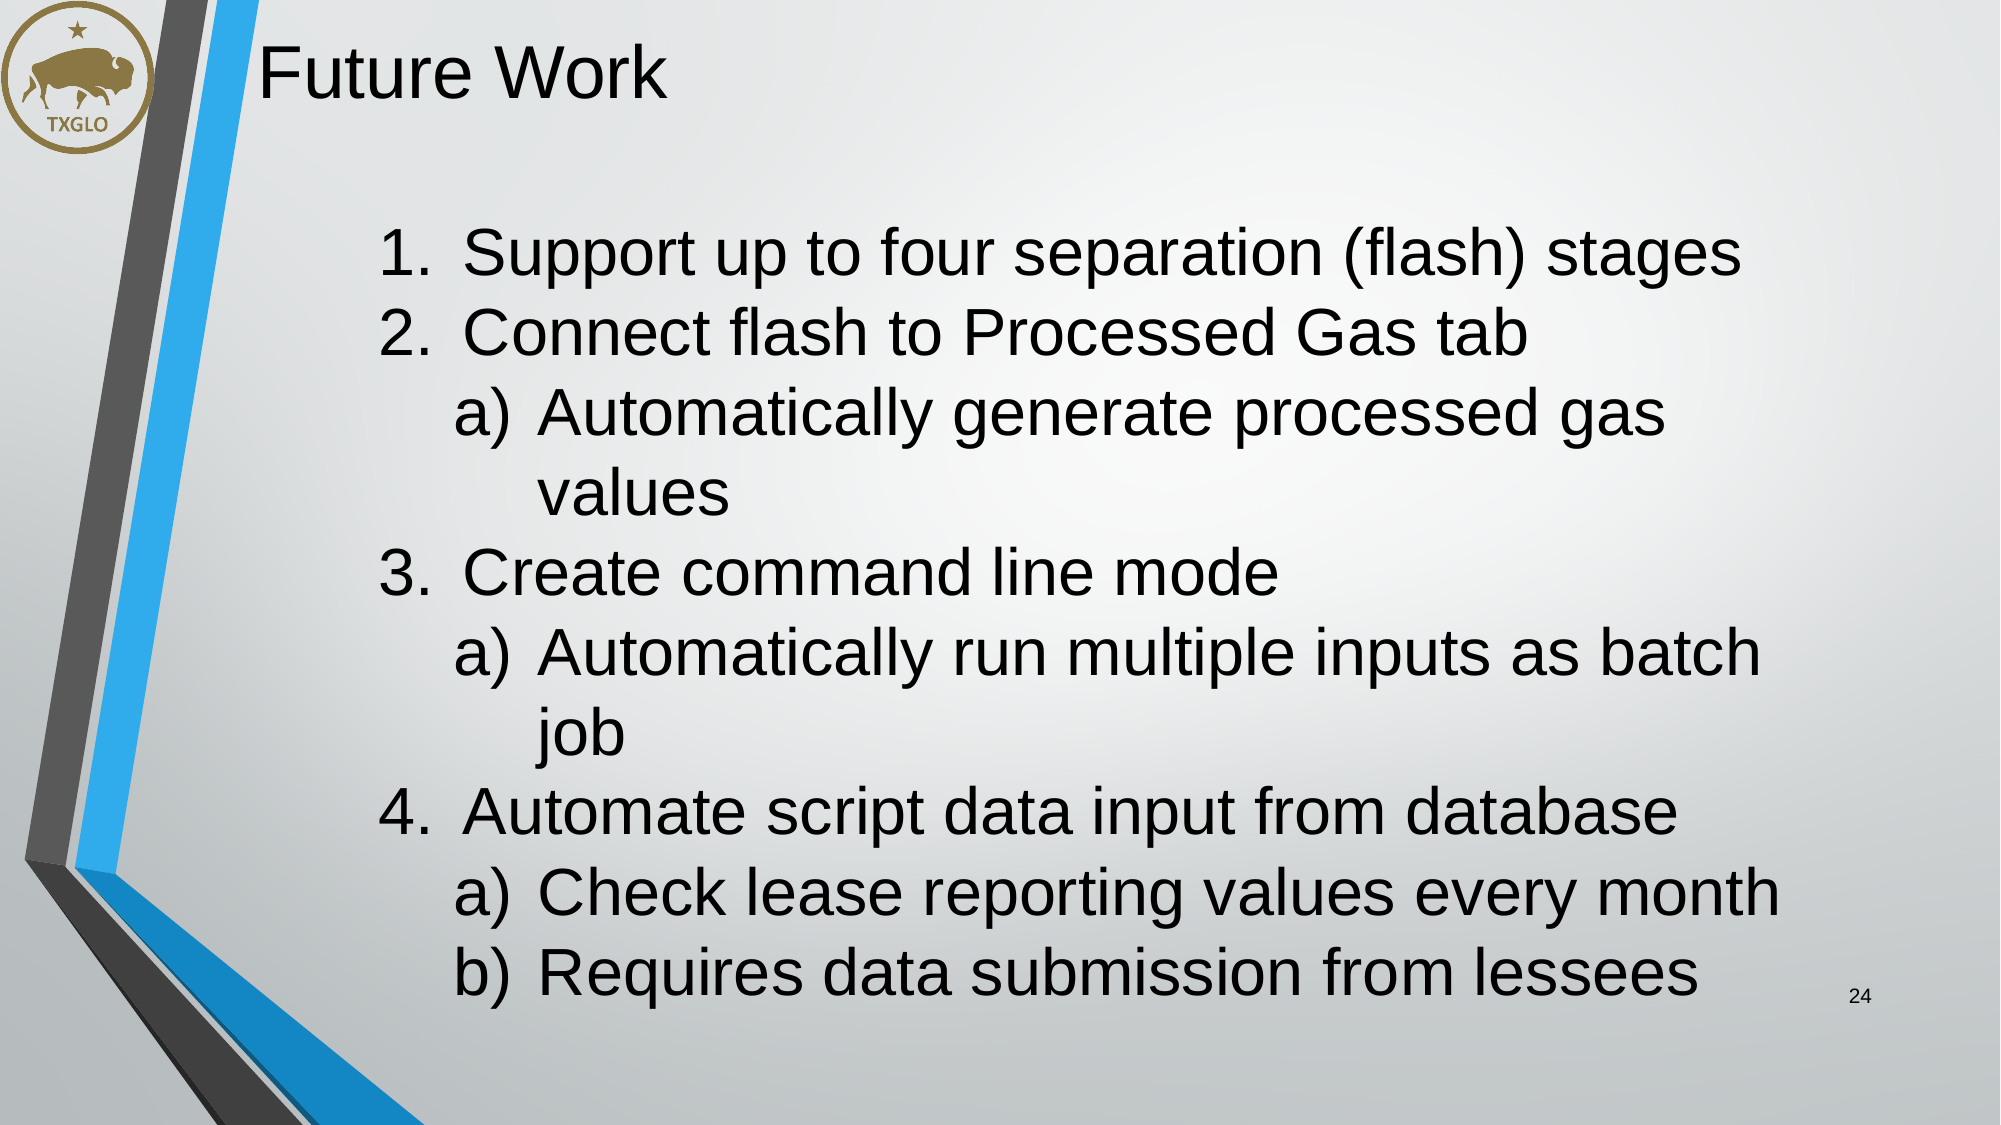

Future Work
Support up to four separation (flash) stages
Connect flash to Processed Gas tab
Automatically generate processed gas values
Create command line mode
Automatically run multiple inputs as batch job
Automate script data input from database
Check lease reporting values every month
Requires data submission from lessees
24